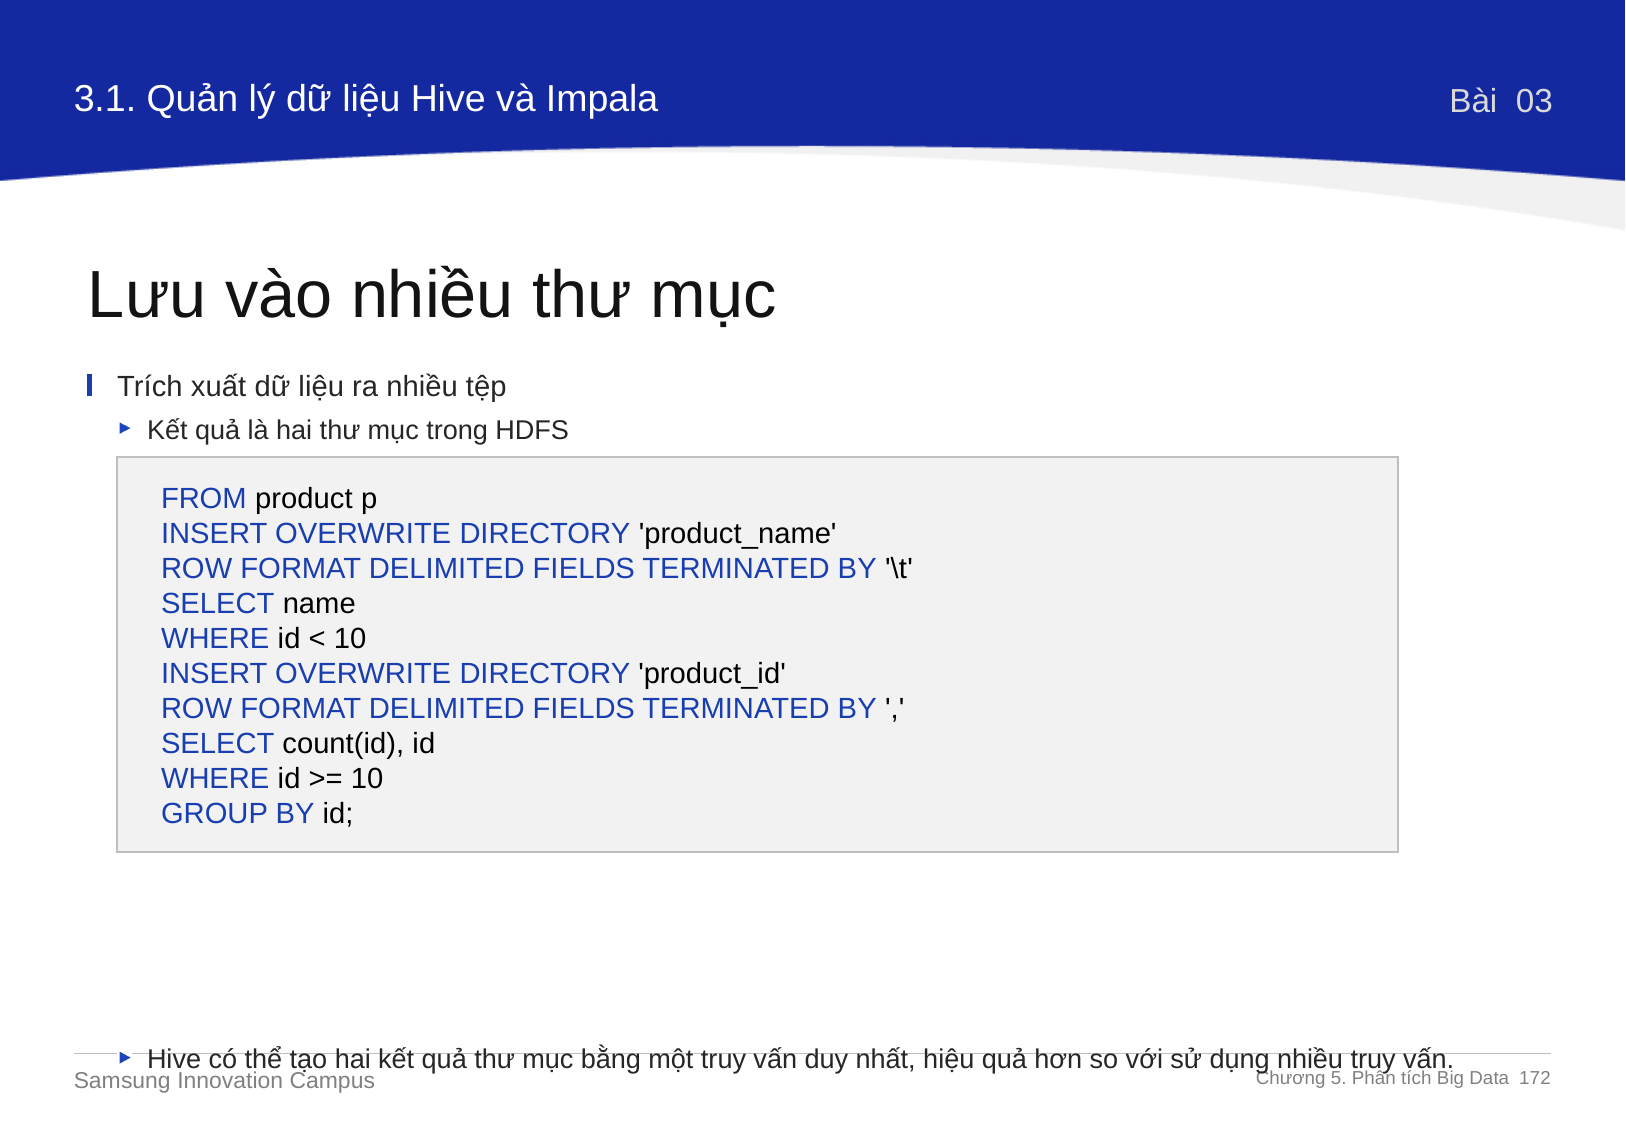

3.1. Quản lý dữ liệu Hive và Impala
Bài  03
Lưu vào nhiều thư mục
Trích xuất dữ liệu ra nhiều tệp
Kết quả là hai thư mục trong HDFS

Hive có thể tạo hai kết quả thư mục bằng một truy vấn duy nhất, hiệu quả hơn so với sử dụng nhiều truy vấn.
﻿FROM product p
INSERT OVERWRITE DIRECTORY 'product_name'
ROW FORMAT DELIMITED FIELDS TERMINATED BY '\t'
SELECT name
WHERE id < 10
INSERT OVERWRITE DIRECTORY 'product_id'
ROW FORMAT DELIMITED FIELDS TERMINATED BY ','
SELECT count(id), id
WHERE id >= 10
GROUP BY id;